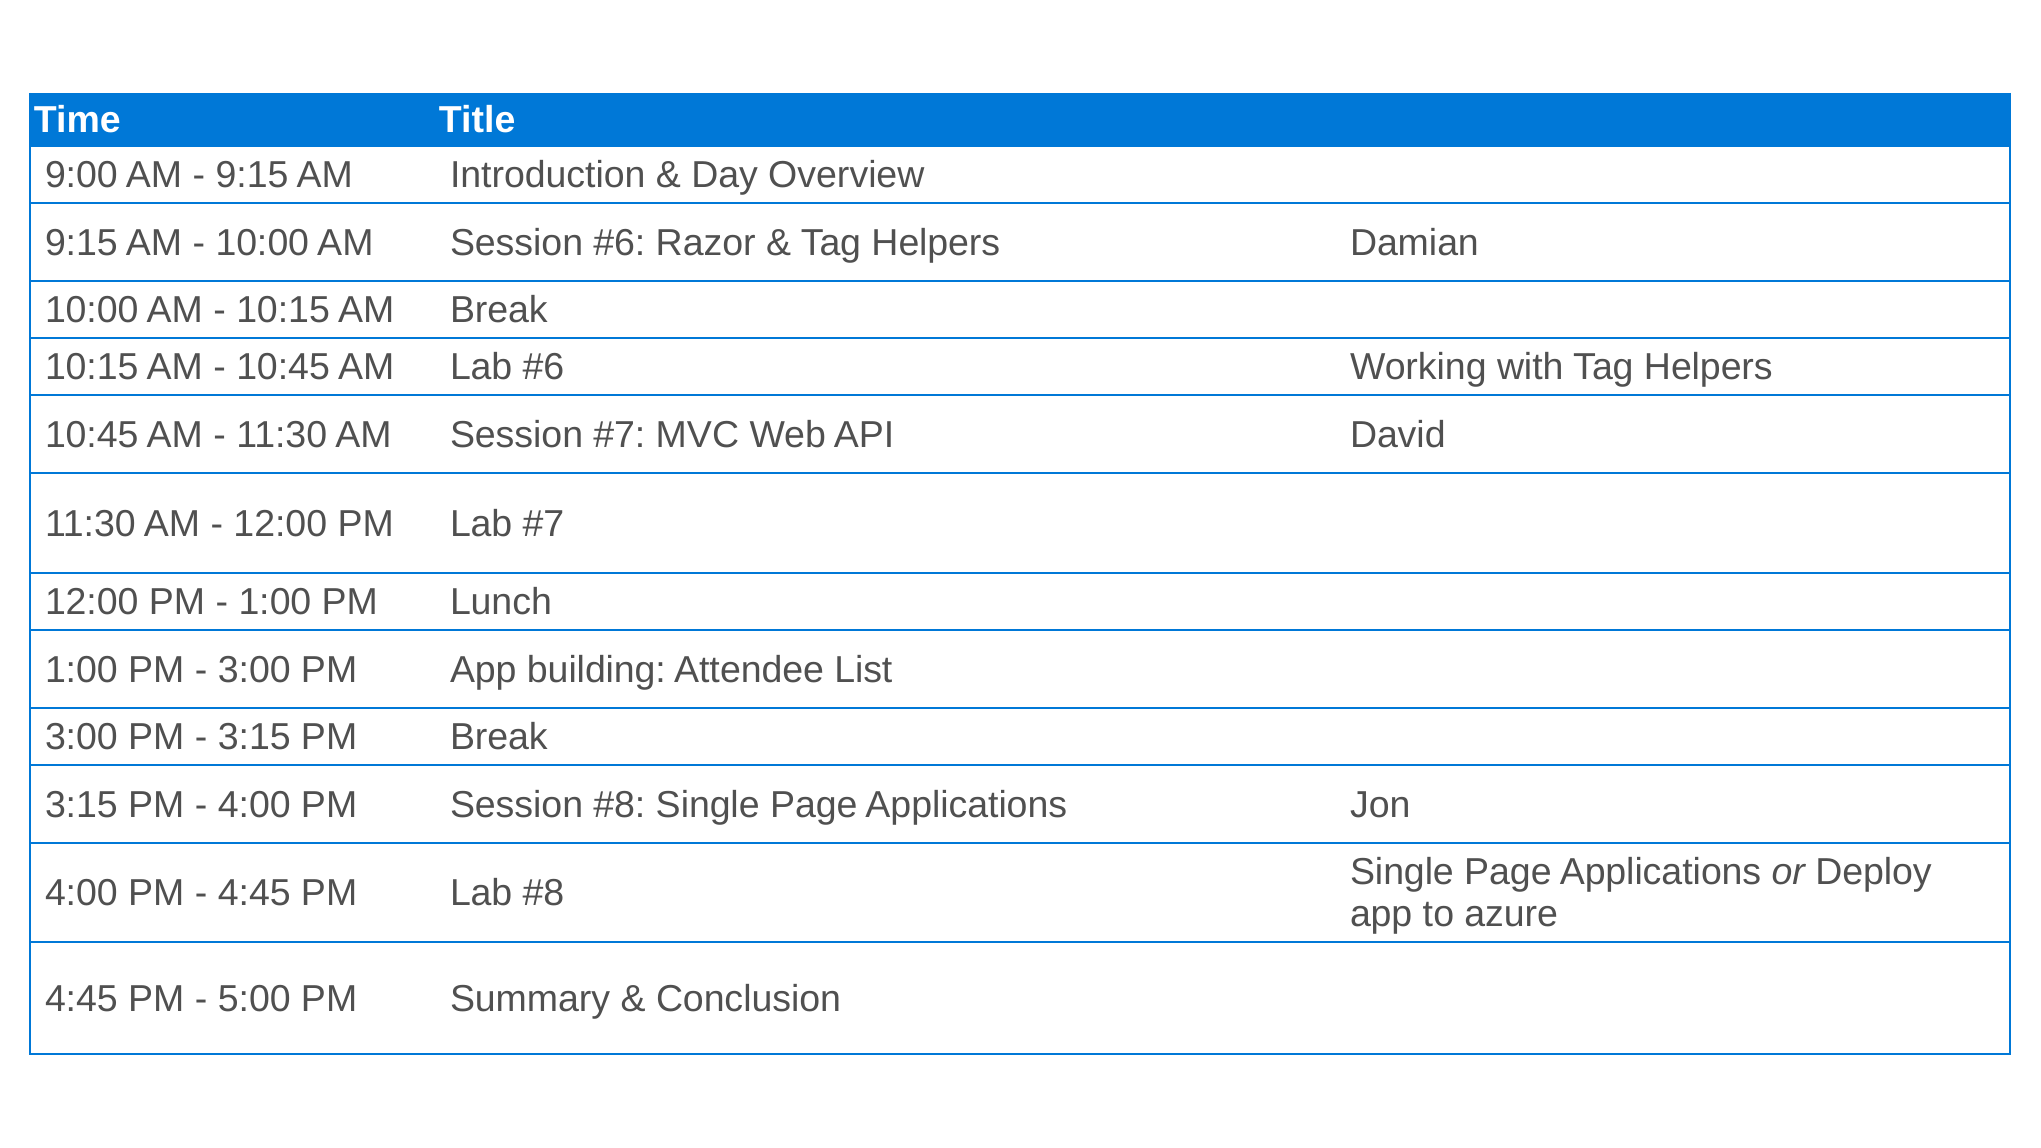

| Time | Title |  |
| --- | --- | --- |
| 9:00 AM - 9:15 AM | Introduction & Day Overview |  |
| 9:15 AM - 10:00 AM | Session #6: Razor & Tag Helpers | Damian |
| 10:00 AM - 10:15 AM | Break |  |
| 10:15 AM - 10:45 AM | Lab #6 | Working with Tag Helpers |
| 10:45 AM - 11:30 AM | Session #7: MVC Web API | David |
| 11:30 AM - 12:00 PM | Lab #7 |  |
| 12:00 PM - 1:00 PM | Lunch |  |
| 1:00 PM - 3:00 PM | App building: Attendee List |  |
| 3:00 PM - 3:15 PM | Break |  |
| 3:15 PM - 4:00 PM | Session #8: Single Page Applications | Jon |
| 4:00 PM - 4:45 PM | Lab #8 | Single Page Applications or Deploy app to azure |
| 4:45 PM - 5:00 PM | Summary & Conclusion |  |